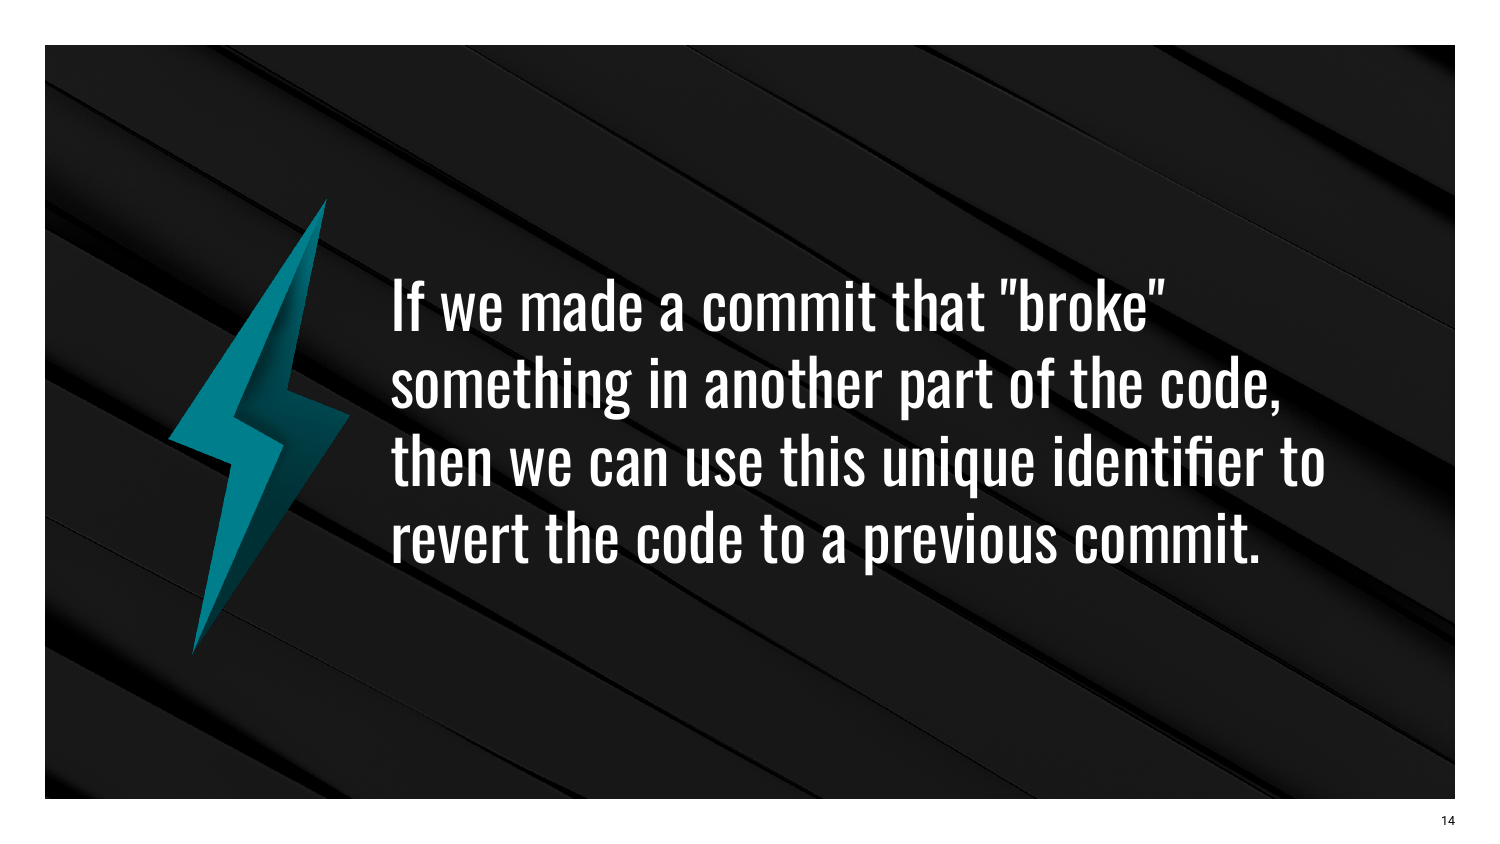

# If we made a commit that "broke" something in another part of the code, then we can use this unique identifier to revert the code to a previous commit.